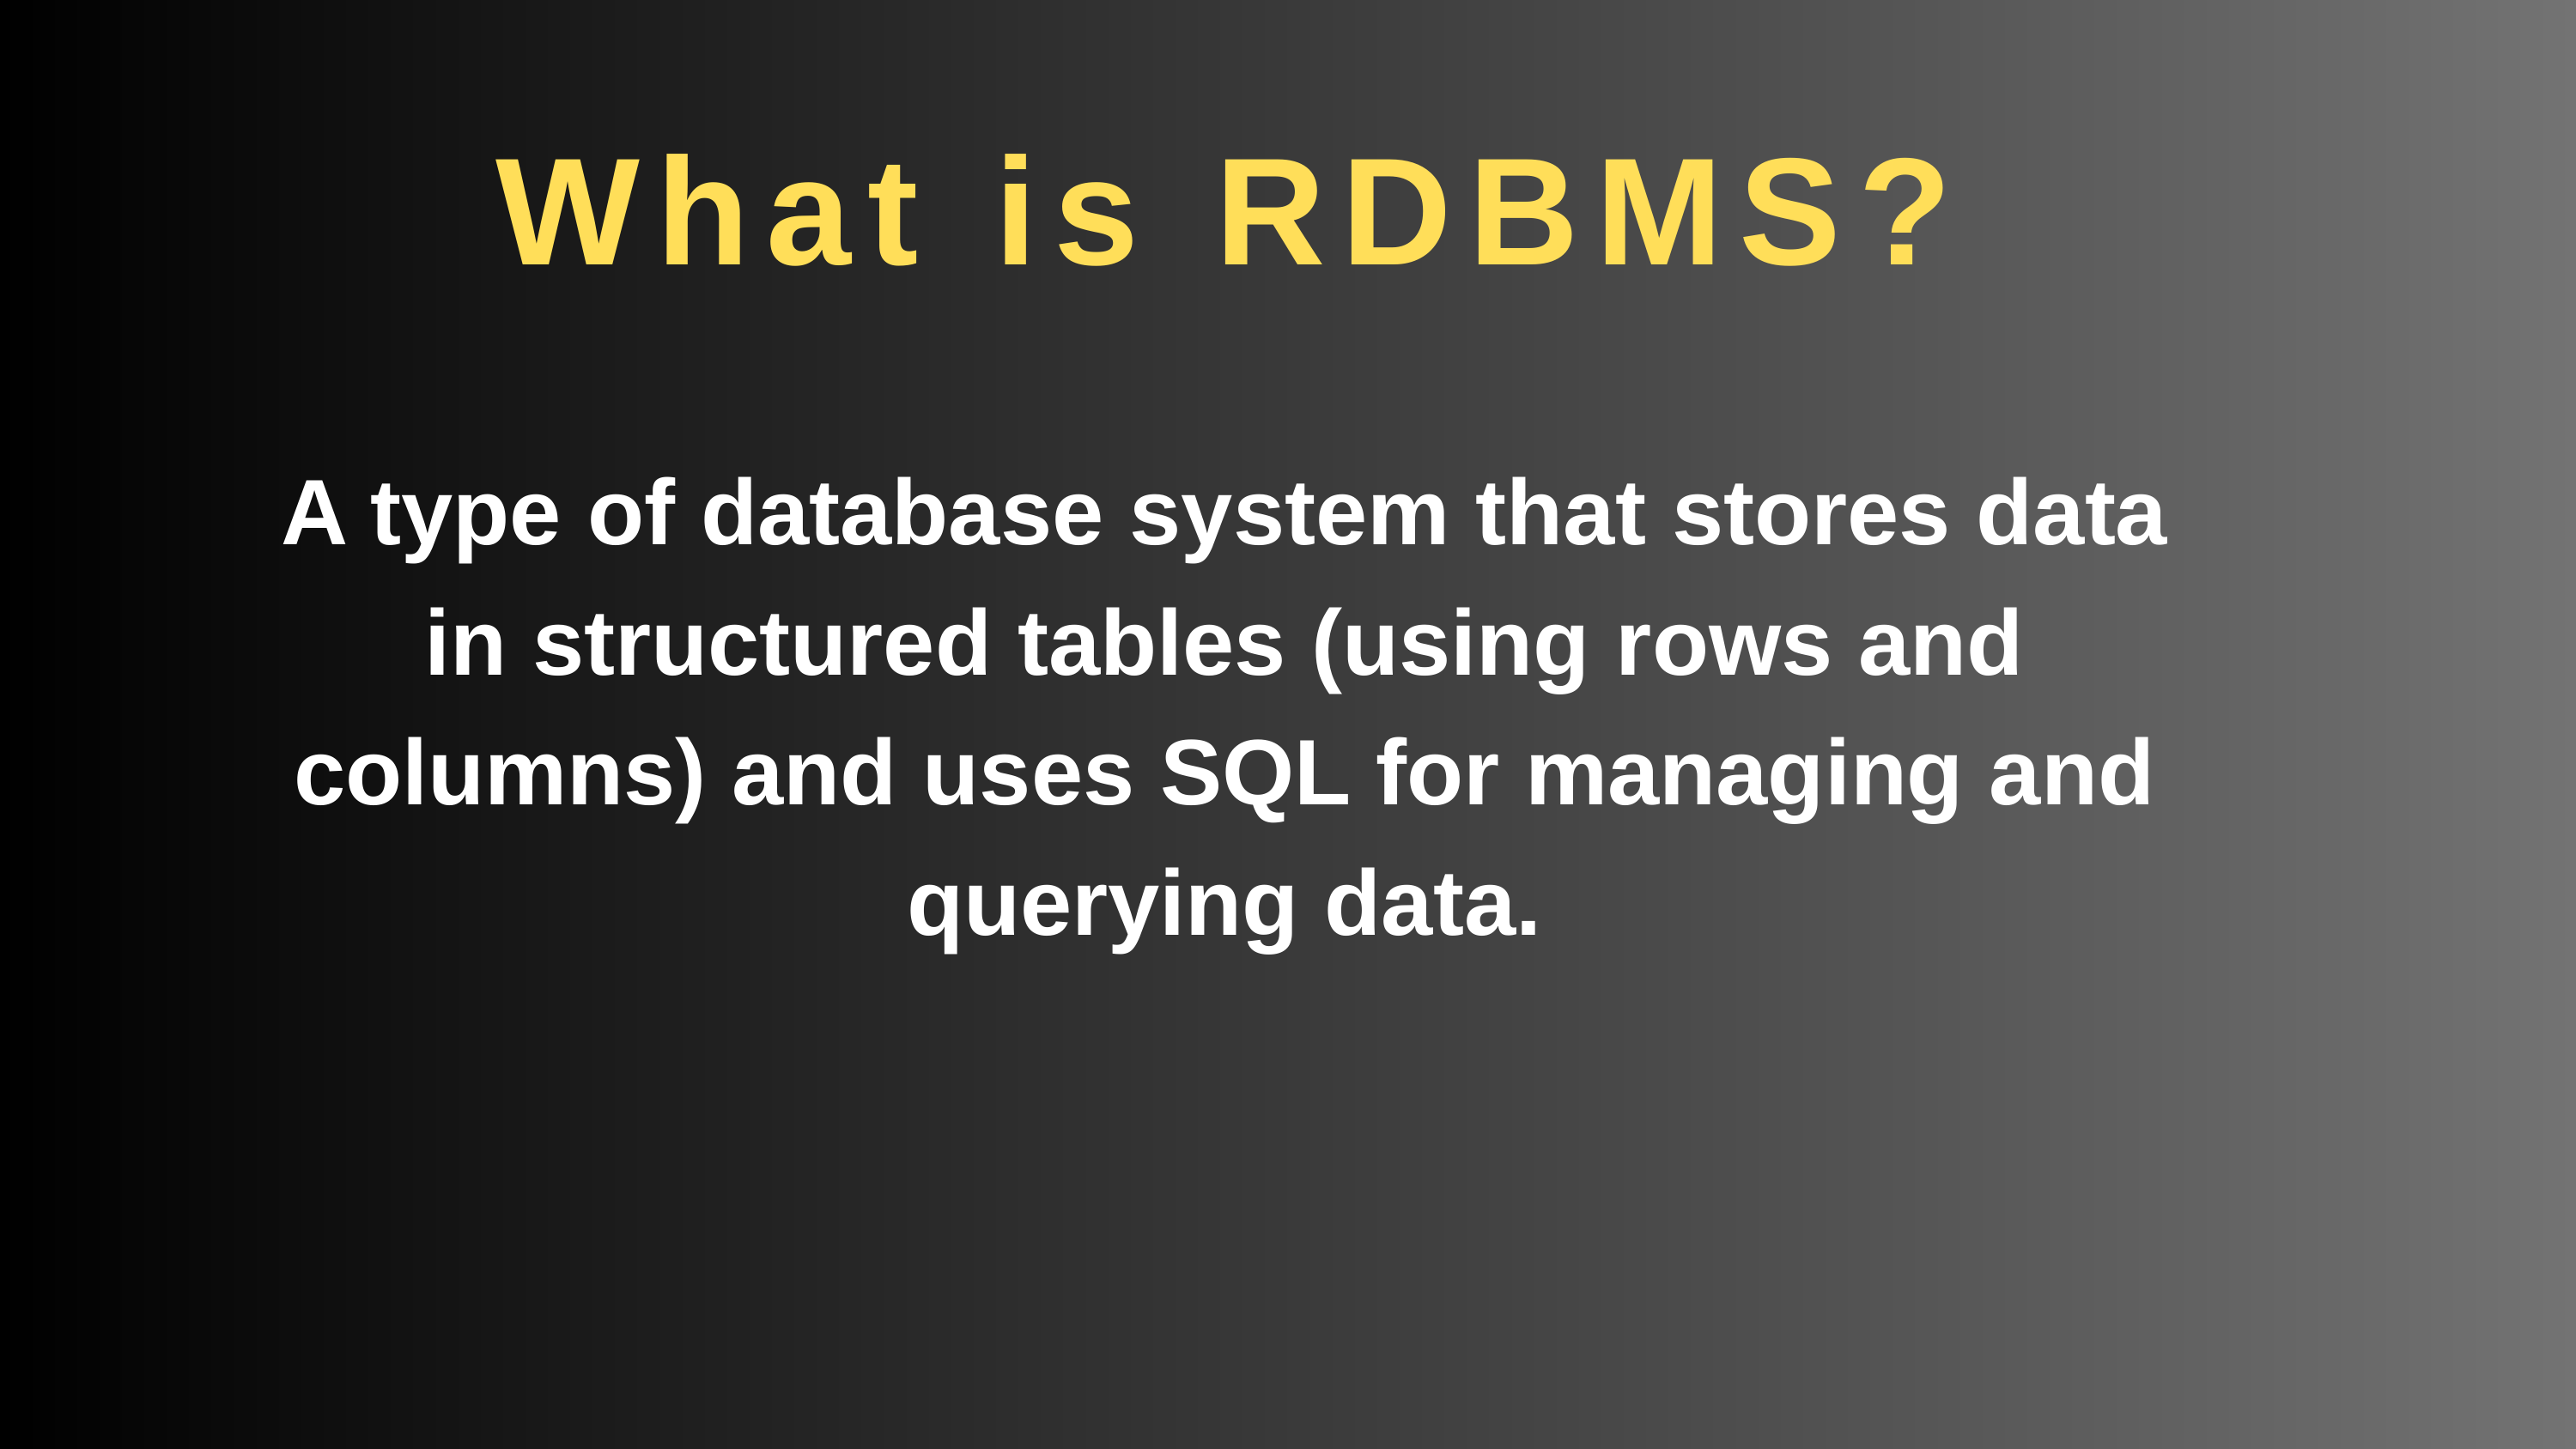

What is RDBMS?
A type of database system that stores data in structured tables (using rows and columns) and uses SQL for managing and querying data.